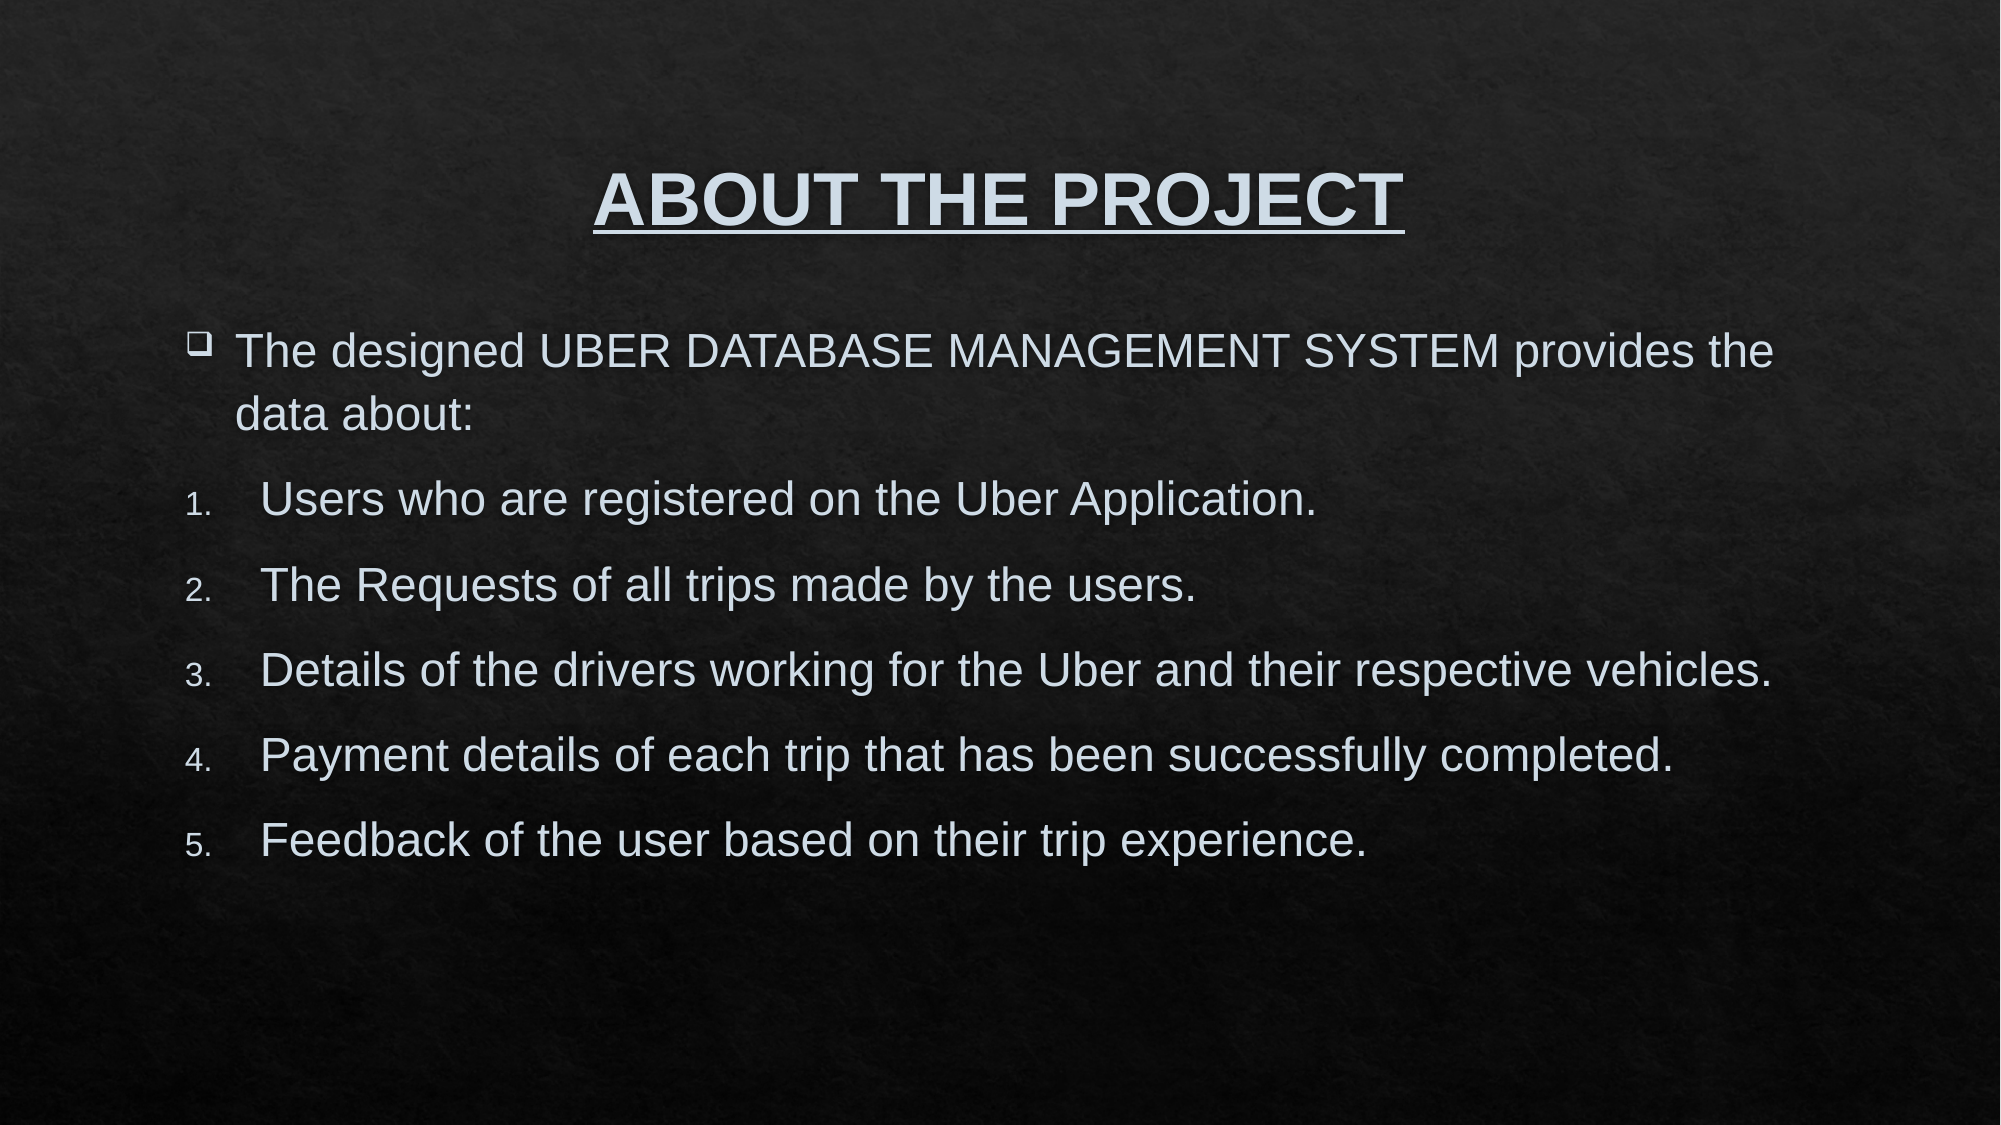

# ABOUT THE PROJECT
The designed UBER DATABASE MANAGEMENT SYSTEM provides the data about:
Users who are registered on the Uber Application.
The Requests of all trips made by the users.
Details of the drivers working for the Uber and their respective vehicles.
Payment details of each trip that has been successfully completed.
Feedback of the user based on their trip experience.